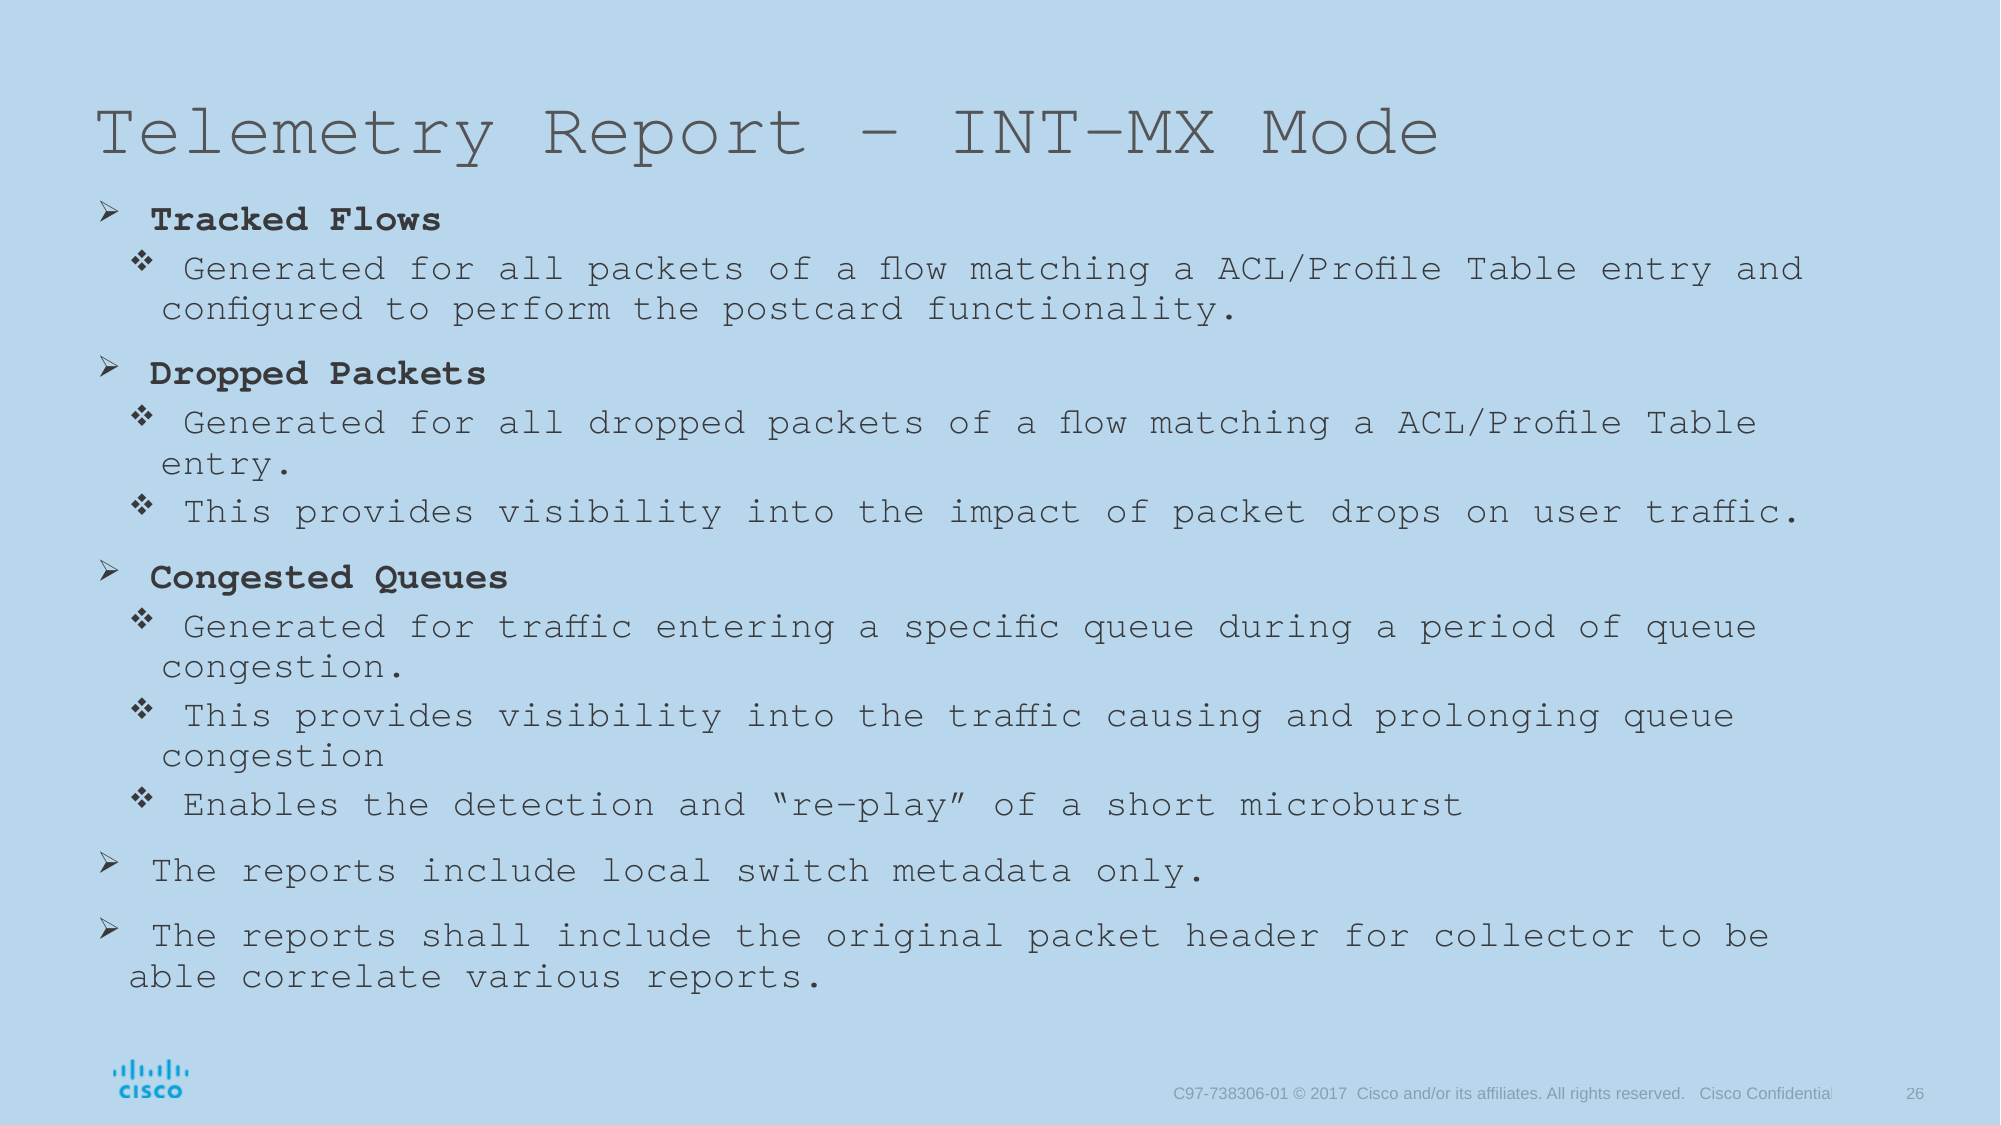

# Telemetry Report – INT-MX Mode
 Tracked Flows
 Generated for all packets of a flow matching a ACL/Profile Table entry and configured to perform the postcard functionality.
 Dropped Packets
 Generated for all dropped packets of a flow matching a ACL/Profile Table entry.
 This provides visibility into the impact of packet drops on user traffic.
 Congested Queues
 Generated for traffic entering a specific queue during a period of queue congestion.
 This provides visibility into the traffic causing and prolonging queue congestion
 Enables the detection and “re-play” of a short microburst
 The reports include local switch metadata only.
 The reports shall include the original packet header for collector to be able correlate various reports.